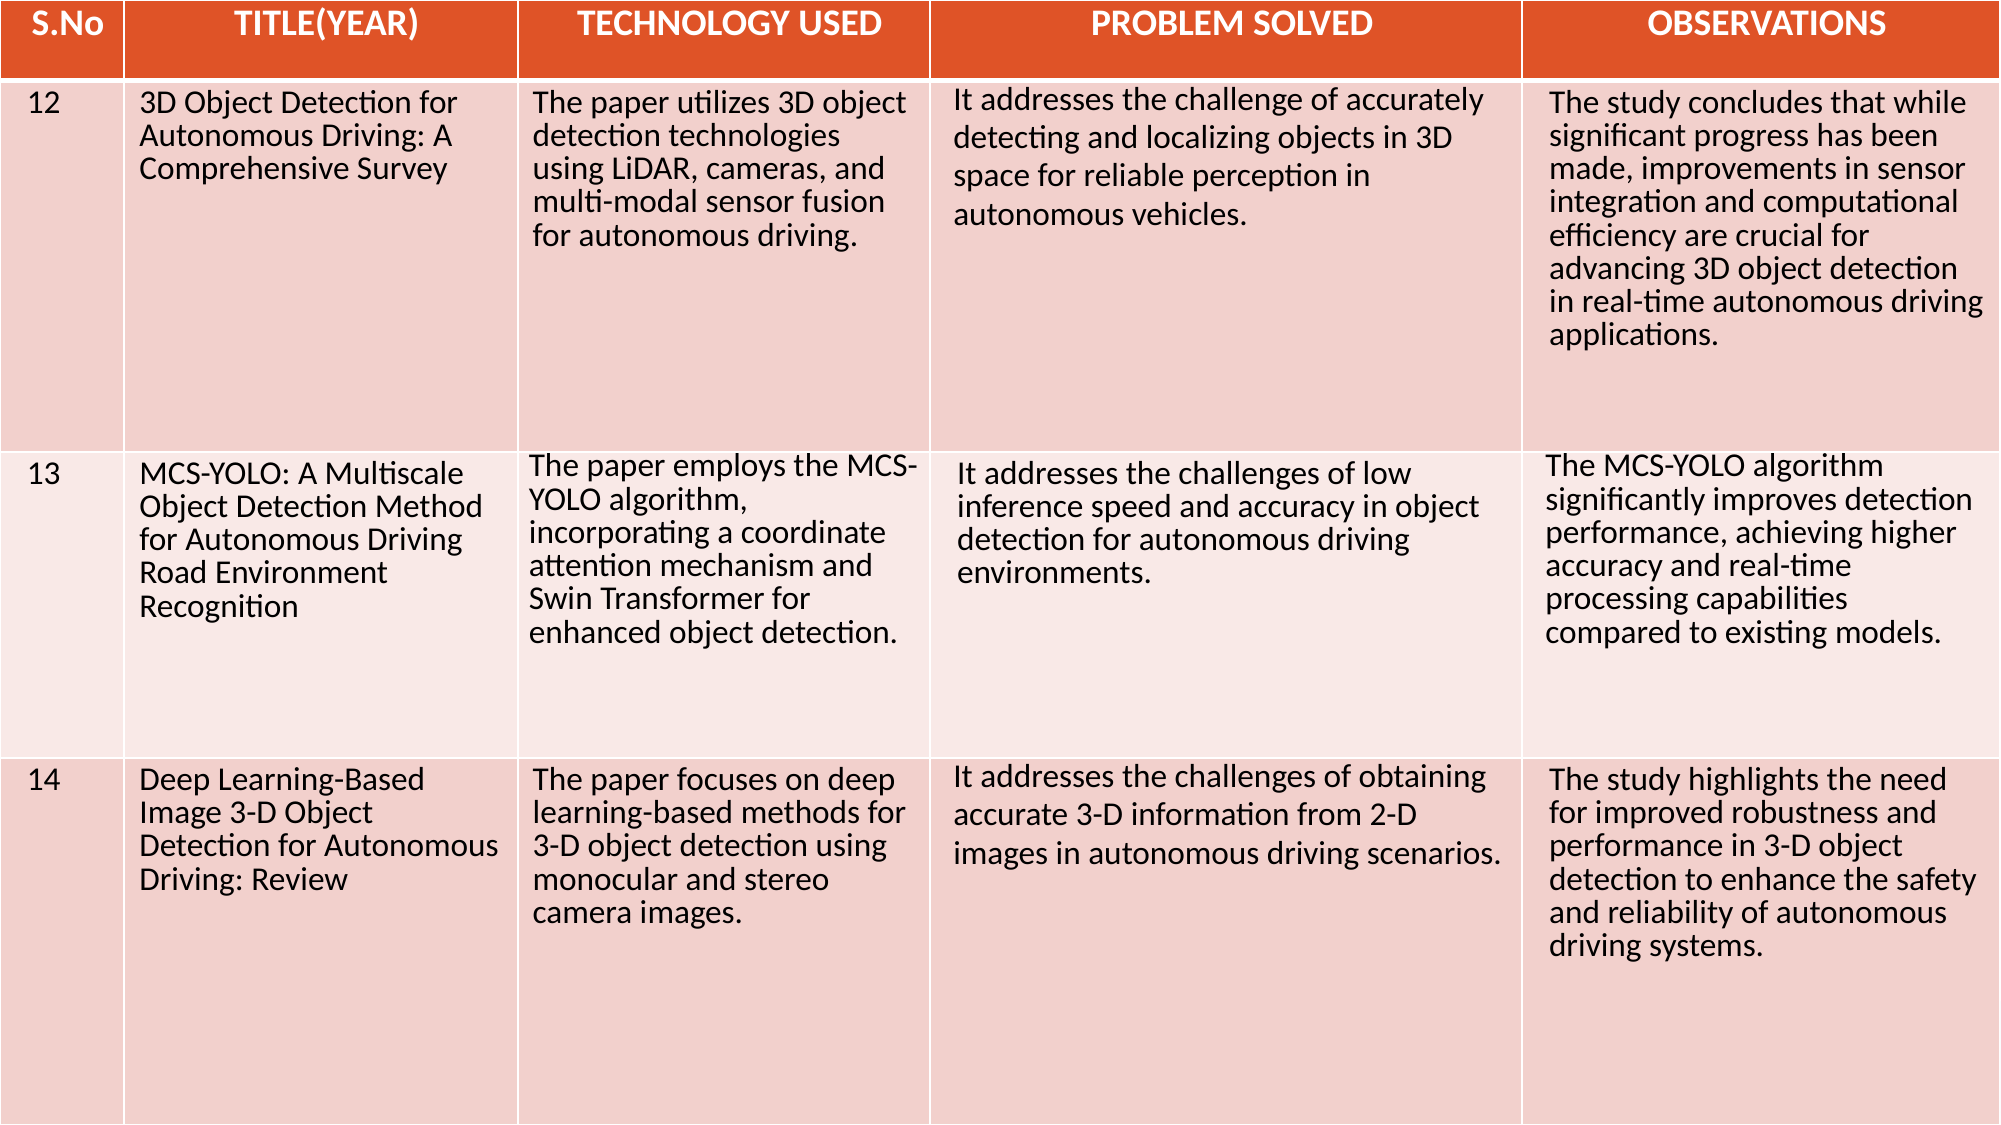

| S.No | TITLE(YEAR) | TECHNOLOGY USED | PROBLEM SOLVED | OBSERVATIONS |
| --- | --- | --- | --- | --- |
| 12 | 3D Object Detection for Autonomous Driving: A Comprehensive Survey | The paper utilizes 3D object detection technologies using LiDAR, cameras, and multi-modal sensor fusion for autonomous driving. | It addresses the challenge of accurately detecting and localizing objects in 3D space for reliable perception in autonomous vehicles. | The study concludes that while significant progress has been made, improvements in sensor integration and computational efficiency are crucial for advancing 3D object detection in real-time autonomous driving applications. |
| 13 | MCS-YOLO: A Multiscale Object Detection Method for Autonomous Driving Road Environment Recognition | The paper employs the MCS-YOLO algorithm, incorporating a coordinate attention mechanism and Swin Transformer for enhanced object detection. | It addresses the challenges of low inference speed and accuracy in object detection for autonomous driving environments. | The MCS-YOLO algorithm significantly improves detection performance, achieving higher accuracy and real-time processing capabilities compared to existing models. |
| 14 | Deep Learning-Based Image 3-D Object Detection for Autonomous Driving: Review | The paper focuses on deep learning-based methods for 3-D object detection using monocular and stereo camera images. | It addresses the challenges of obtaining accurate 3-D information from 2-D images in autonomous driving scenarios. | The study highlights the need for improved robustness and performance in 3-D object detection to enhance the safety and reliability of autonomous driving systems. |